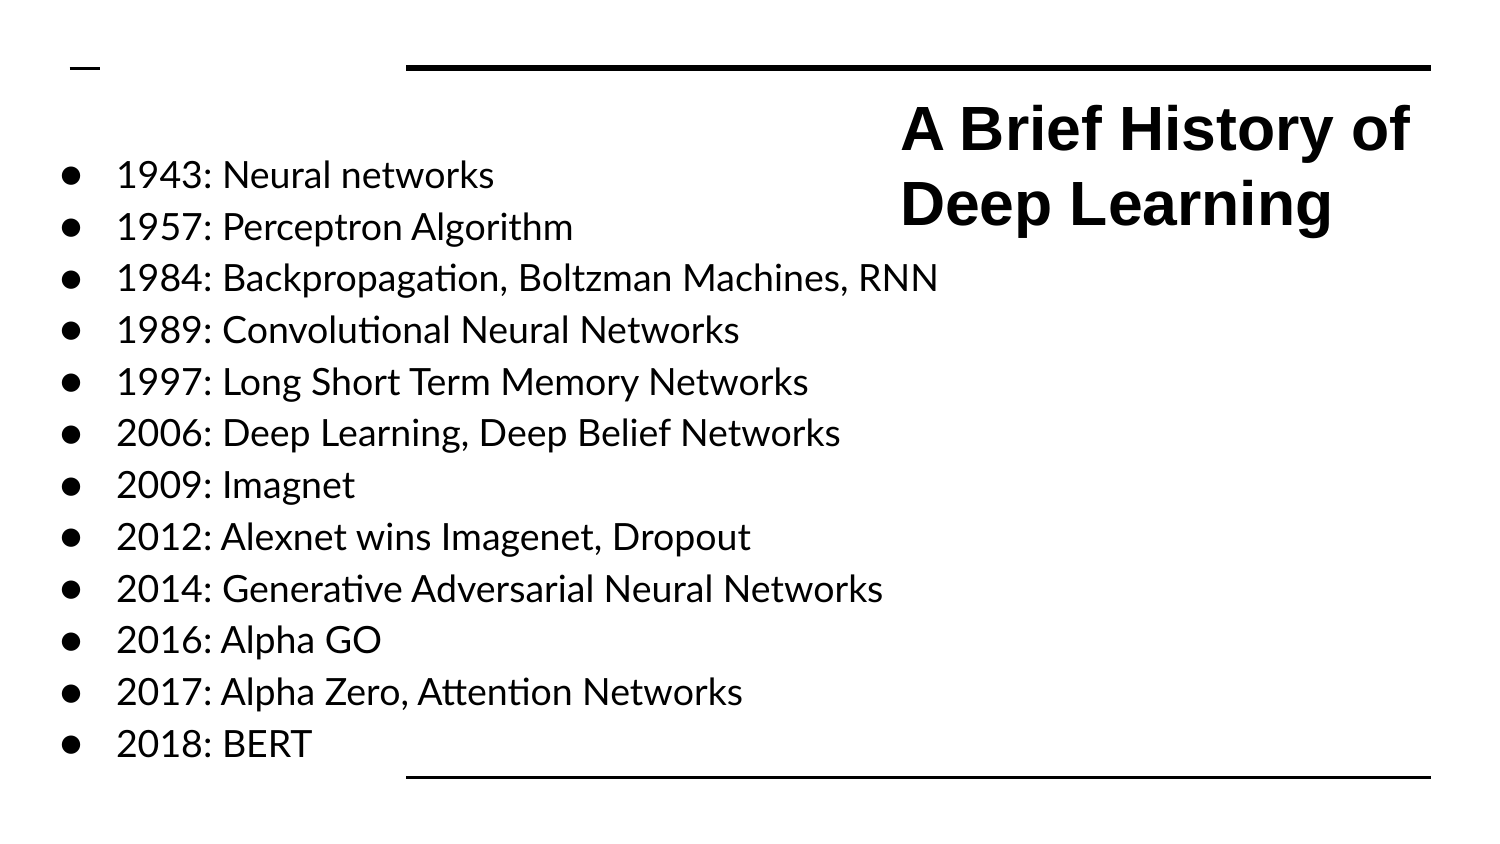

# A Brief History of Deep Learning
1943: Neural networks
1957: Perceptron Algorithm
1984: Backpropagation, Boltzman Machines, RNN
1989: Convolutional Neural Networks
1997: Long Short Term Memory Networks
2006: Deep Learning, Deep Belief Networks
2009: Imagnet
2012: Alexnet wins Imagenet, Dropout
2014: Generative Adversarial Neural Networks
2016: Alpha GO
2017: Alpha Zero, Attention Networks
2018: BERT